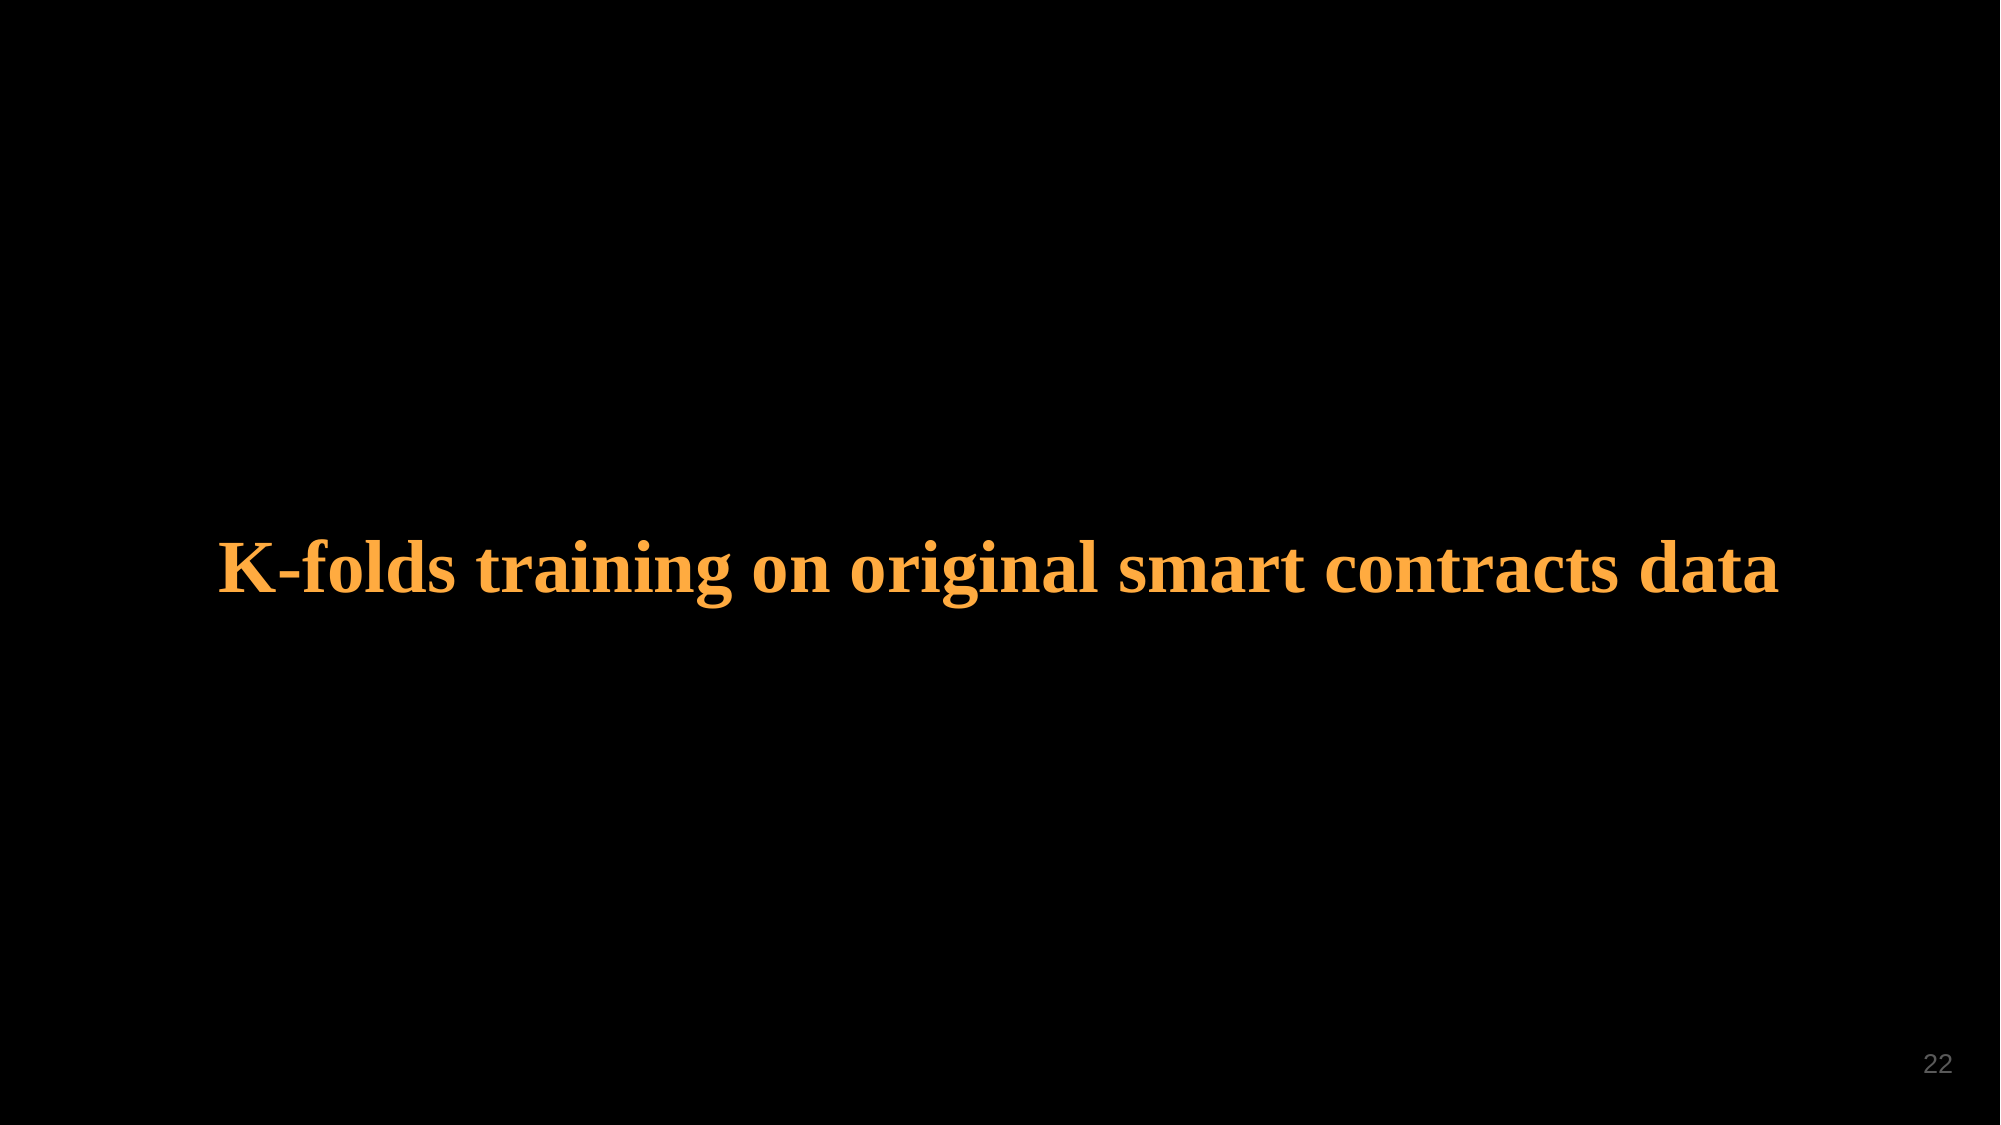

# K-folds training on original smart contracts data
22